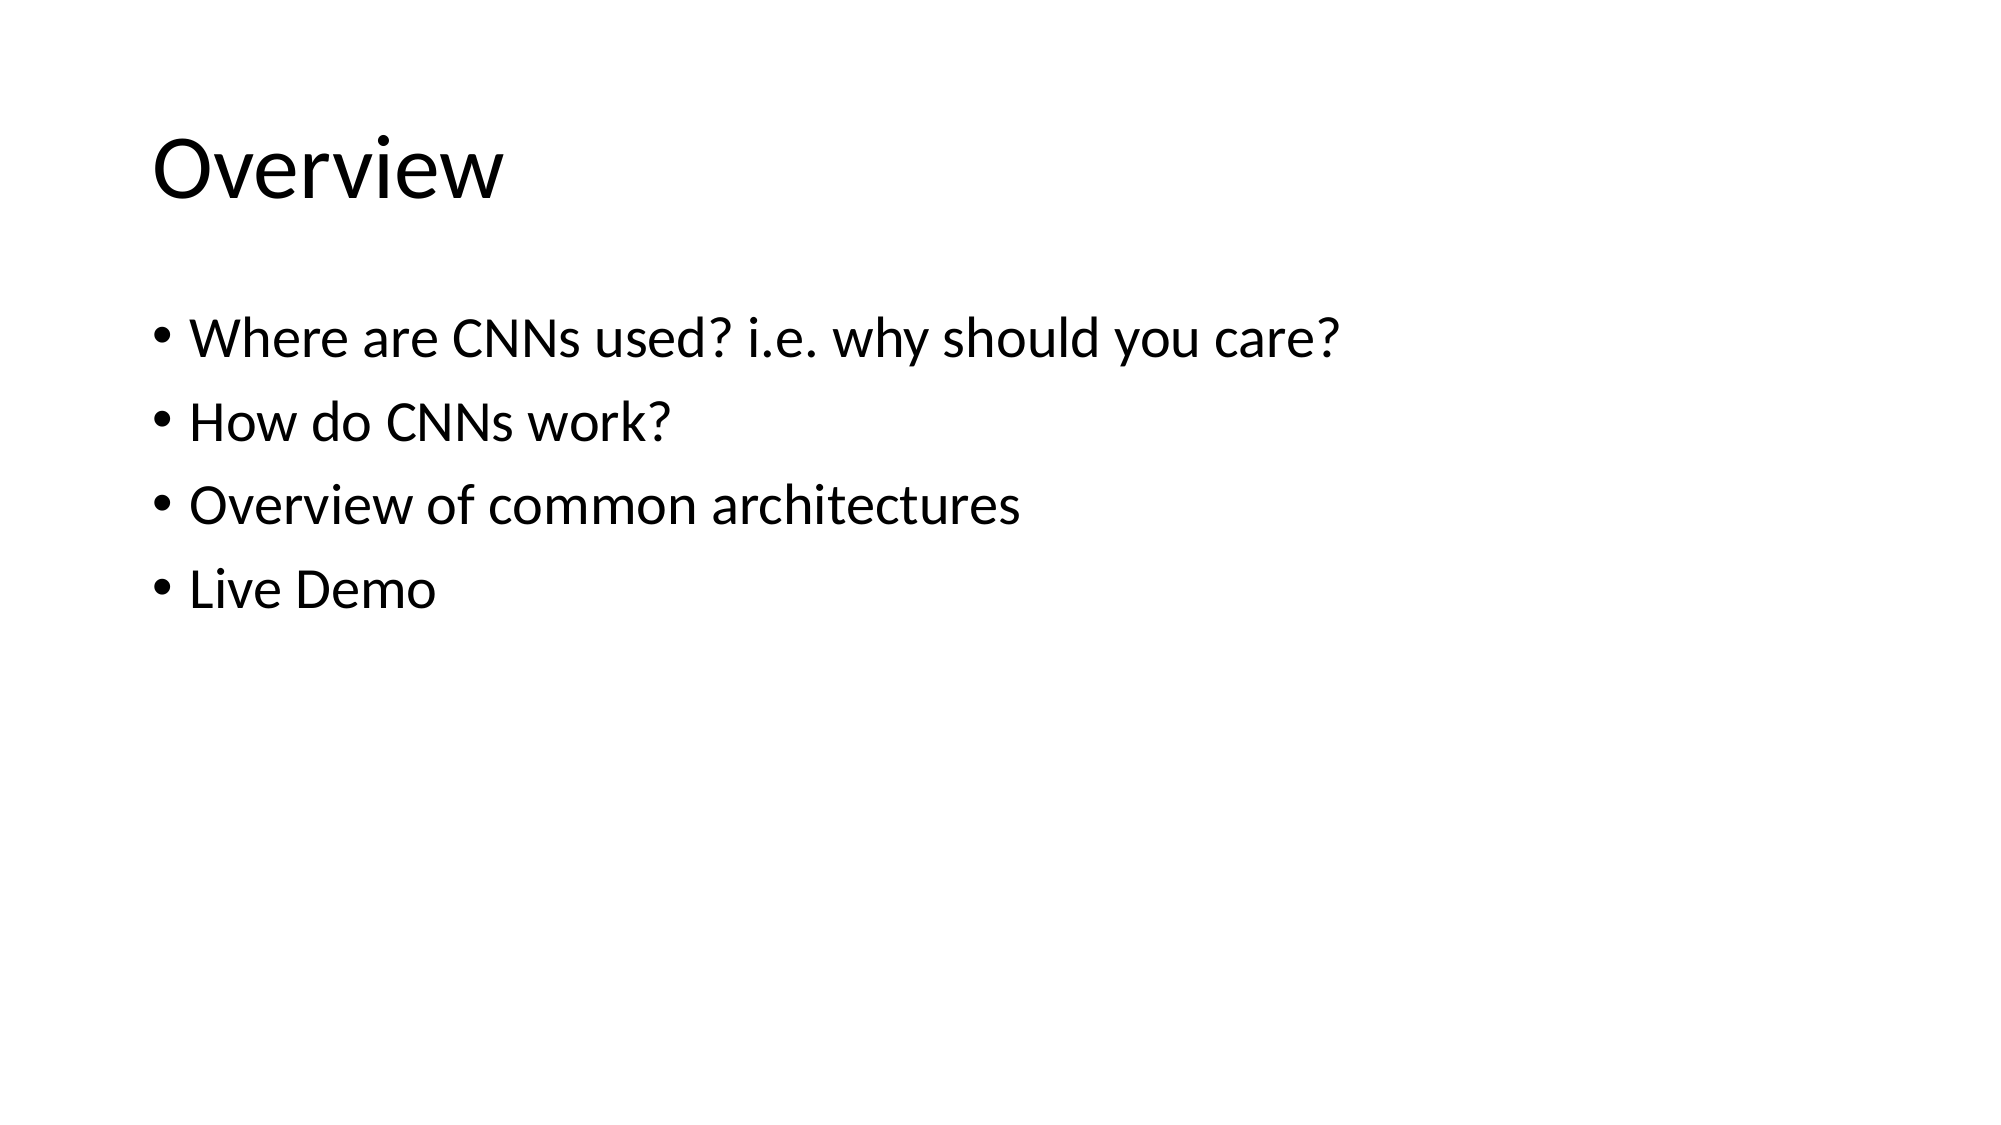

# Overview
Where are CNNs used? i.e. why should you care?
How do CNNs work?
Overview of common architectures
Live Demo